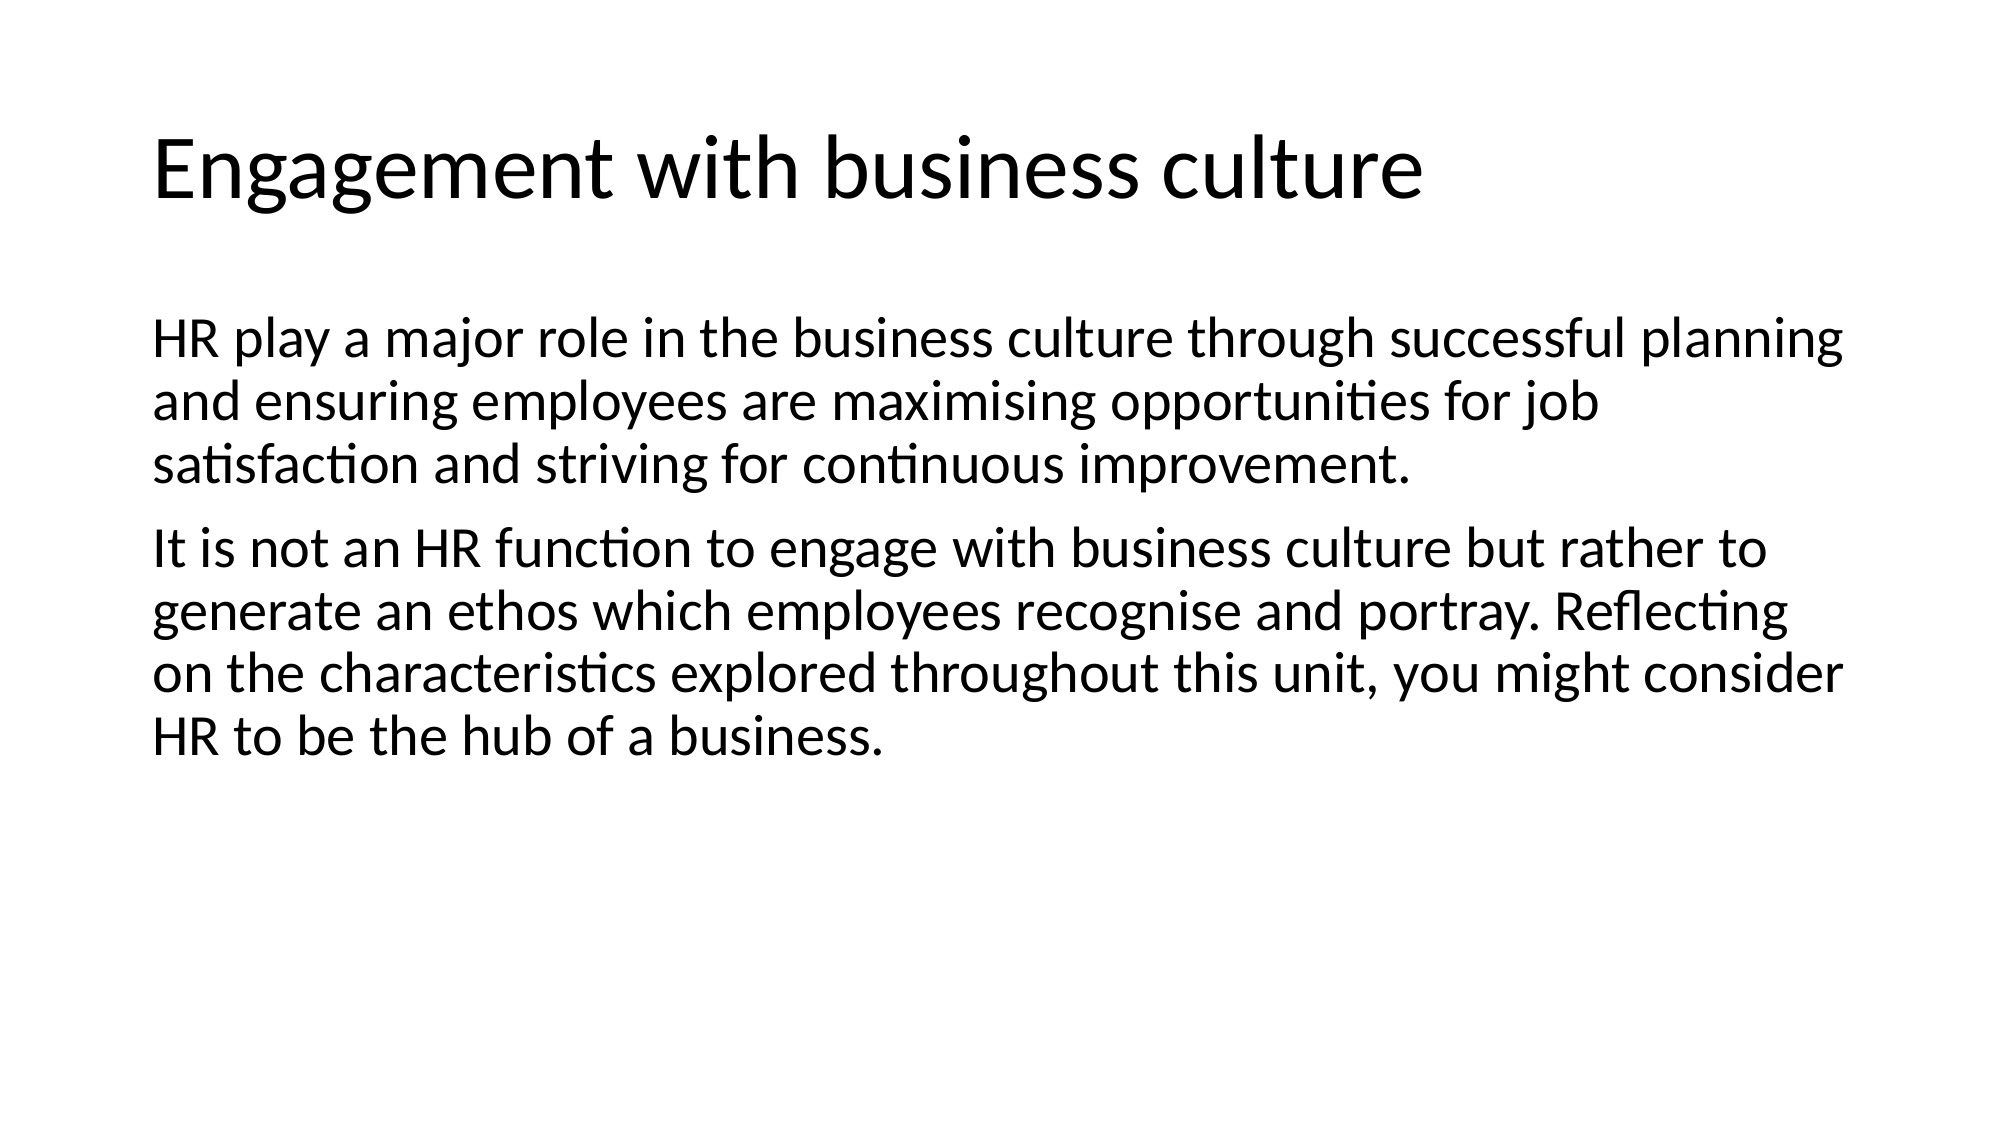

# Engagement with business culture
HR play a major role in the business culture through successful planning and ensuring employees are maximising opportunities for job satisfaction and striving for continuous improvement.
It is not an HR function to engage with business culture but rather to generate an ethos which employees recognise and portray. Reflecting on the characteristics explored throughout this unit, you might consider HR to be the hub of a business.